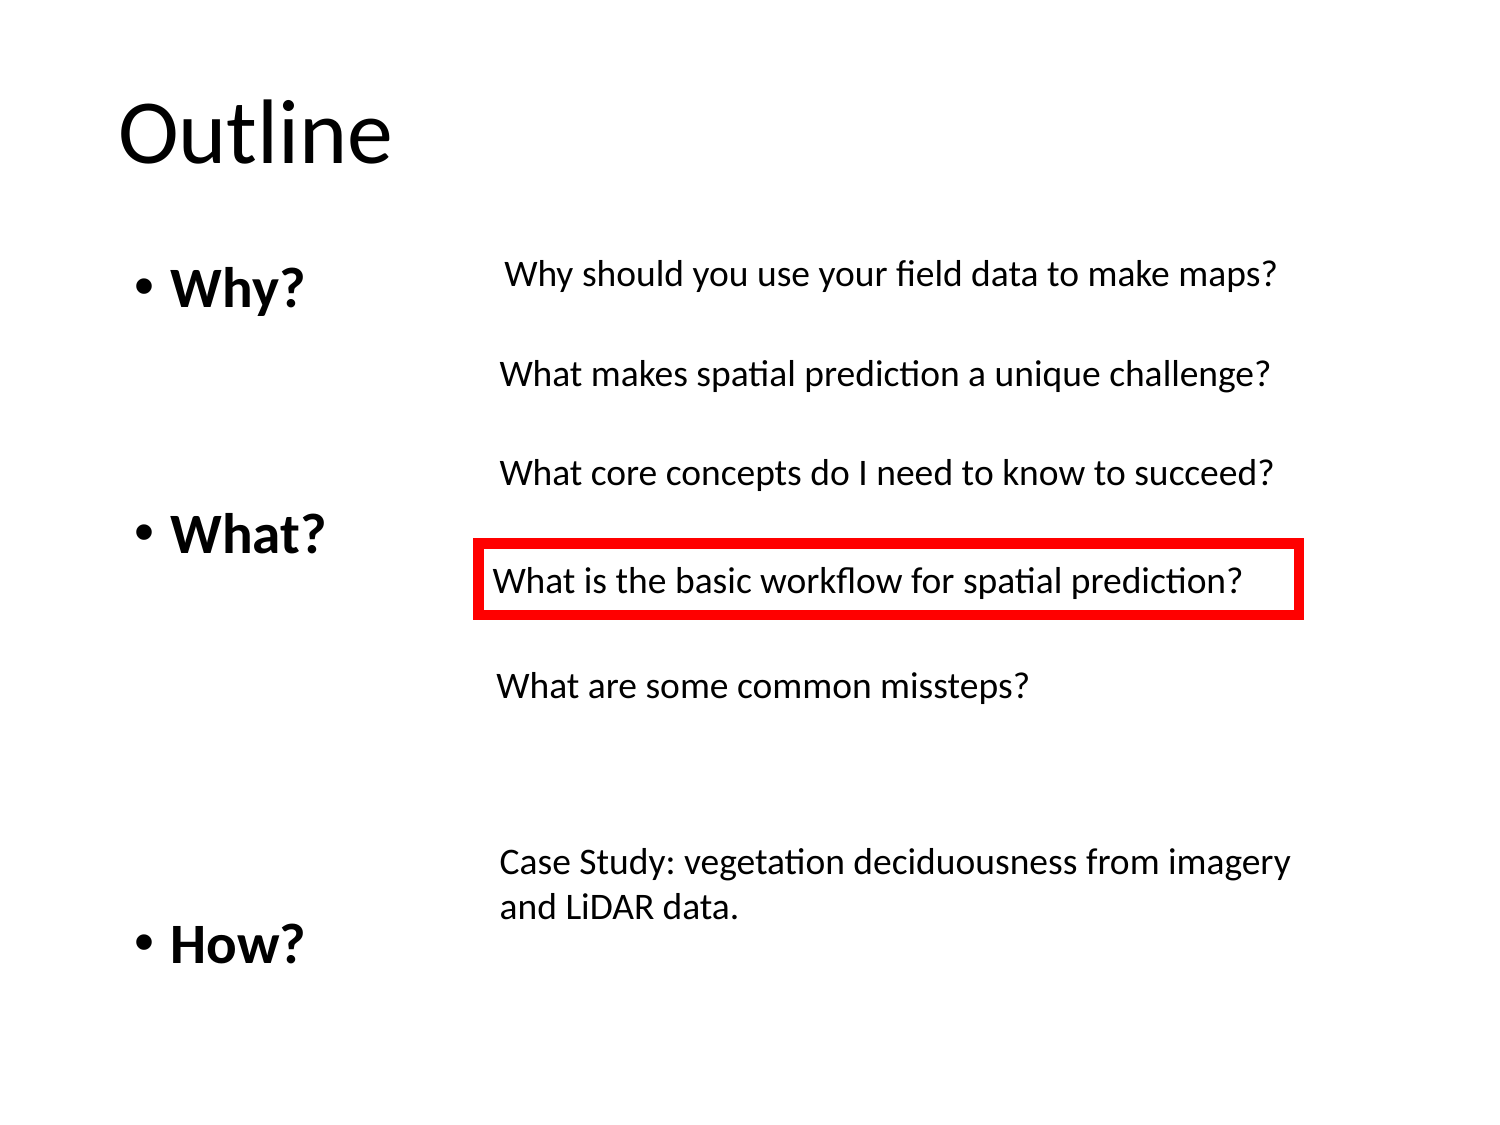

# Outline
Why should you use your field data to make maps?
Why?

What?

How?
What makes spatial prediction a unique challenge?
What core concepts do I need to know to succeed?

What is the basic workflow for spatial prediction?
What are some common missteps?
Case Study: vegetation deciduousness from imagery and LiDAR data.